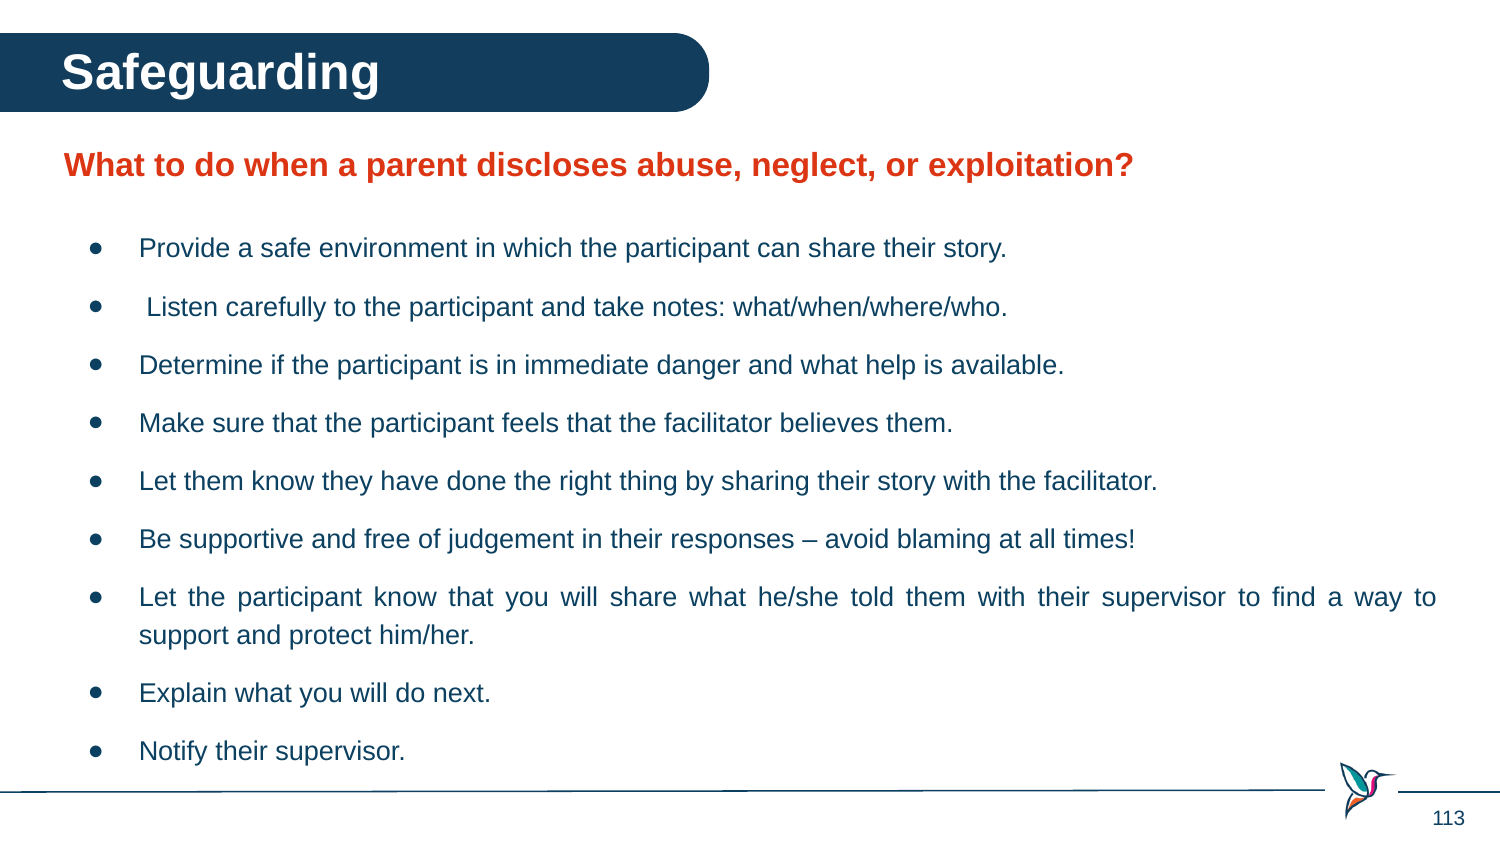

Safeguarding
What to do when a parent discloses abuse, neglect, or exploitation?

Provide a safe environment in which the participant can share their story.
 Listen carefully to the participant and take notes: what/when/where/who.
Determine if the participant is in immediate danger and what help is available.
Make sure that the participant feels that the facilitator believes them.
Let them know they have done the right thing by sharing their story with the facilitator.
Be supportive and free of judgement in their responses – avoid blaming at all times!
Let the participant know that you will share what he/she told them with their supervisor to find a way to support and protect him/her.
Explain what you will do next.
Notify their supervisor.